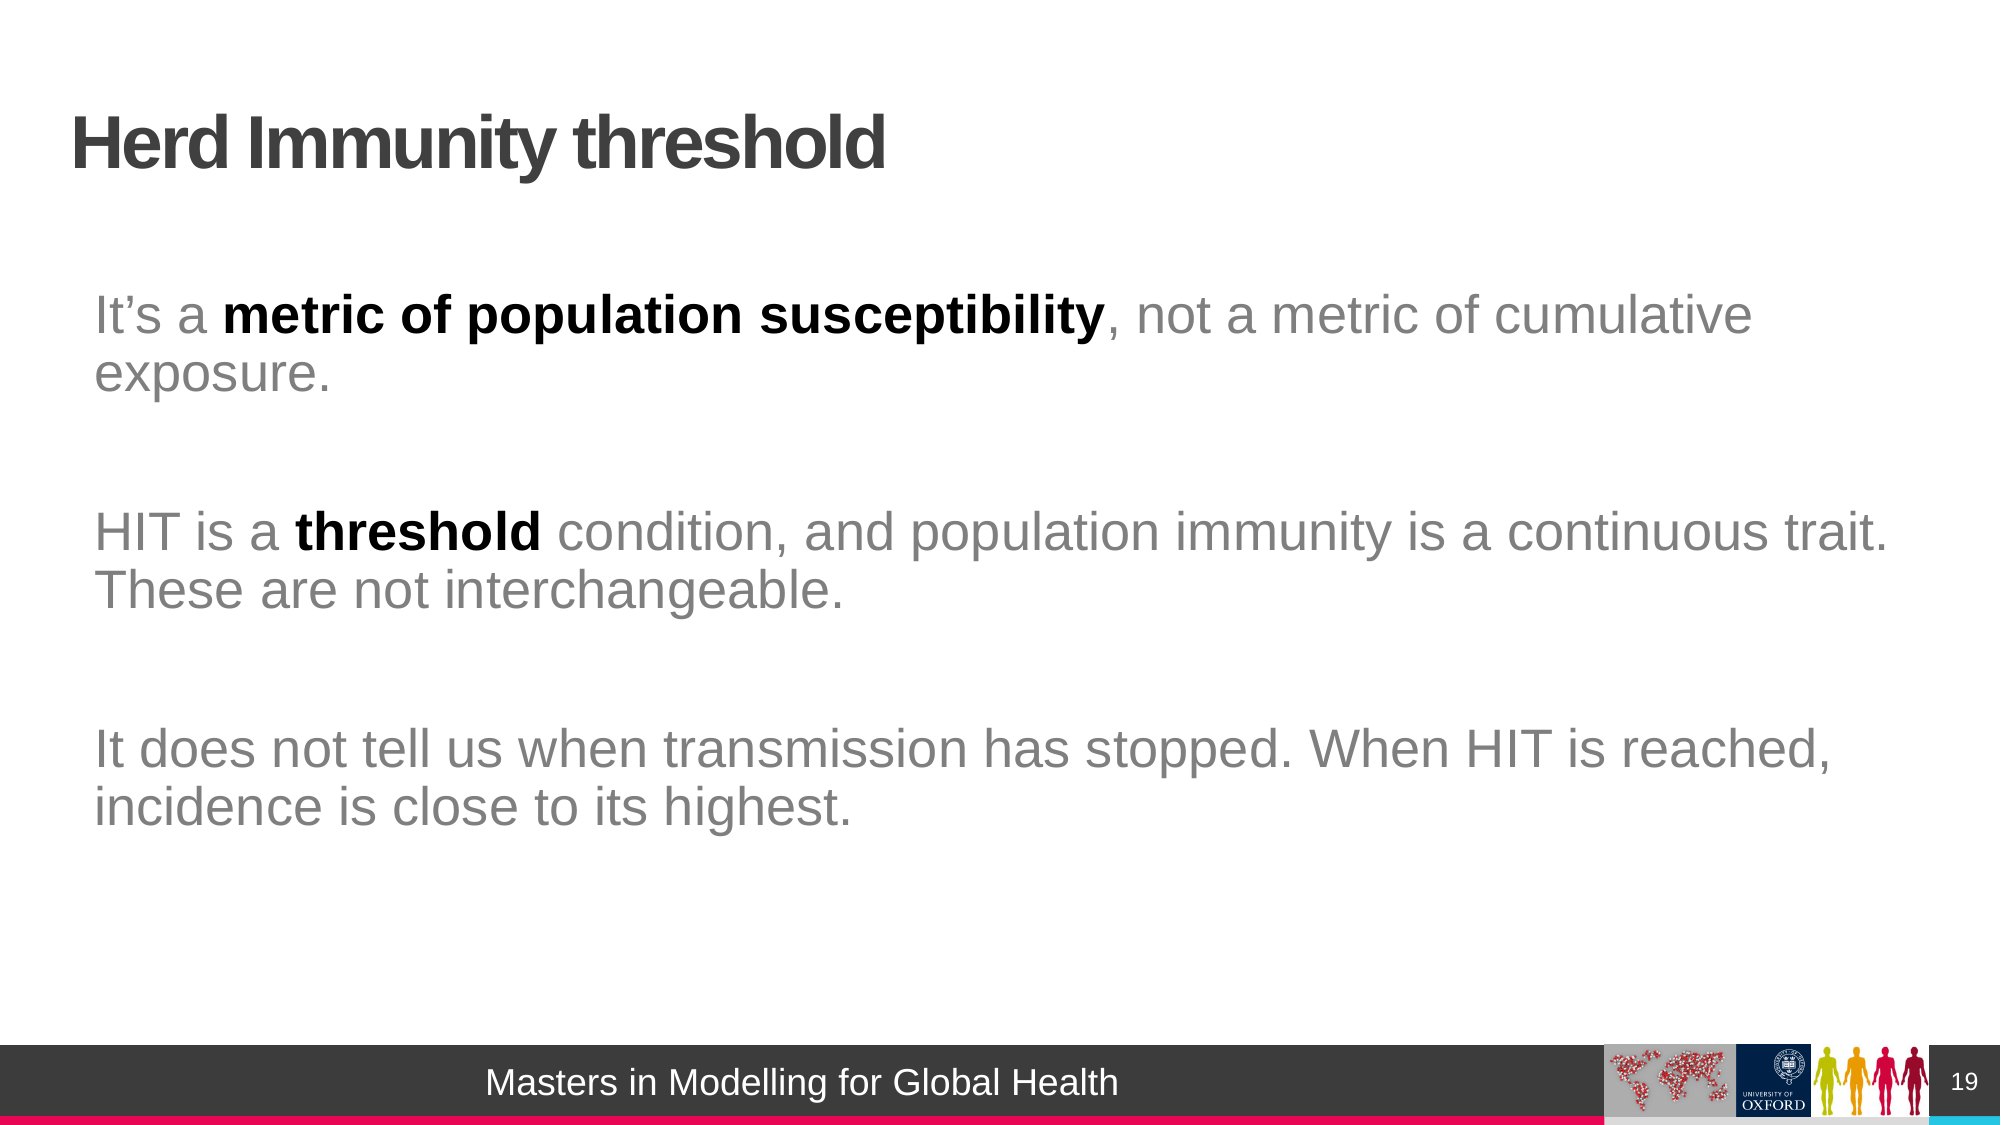

# Herd Immunity threshold
It’s a metric of population susceptibility, not a metric of cumulative exposure.

HIT is a threshold condition, and population immunity is a continuous trait. These are not interchangeable.

It does not tell us when transmission has stopped. When HIT is reached, incidence is close to its highest.

19